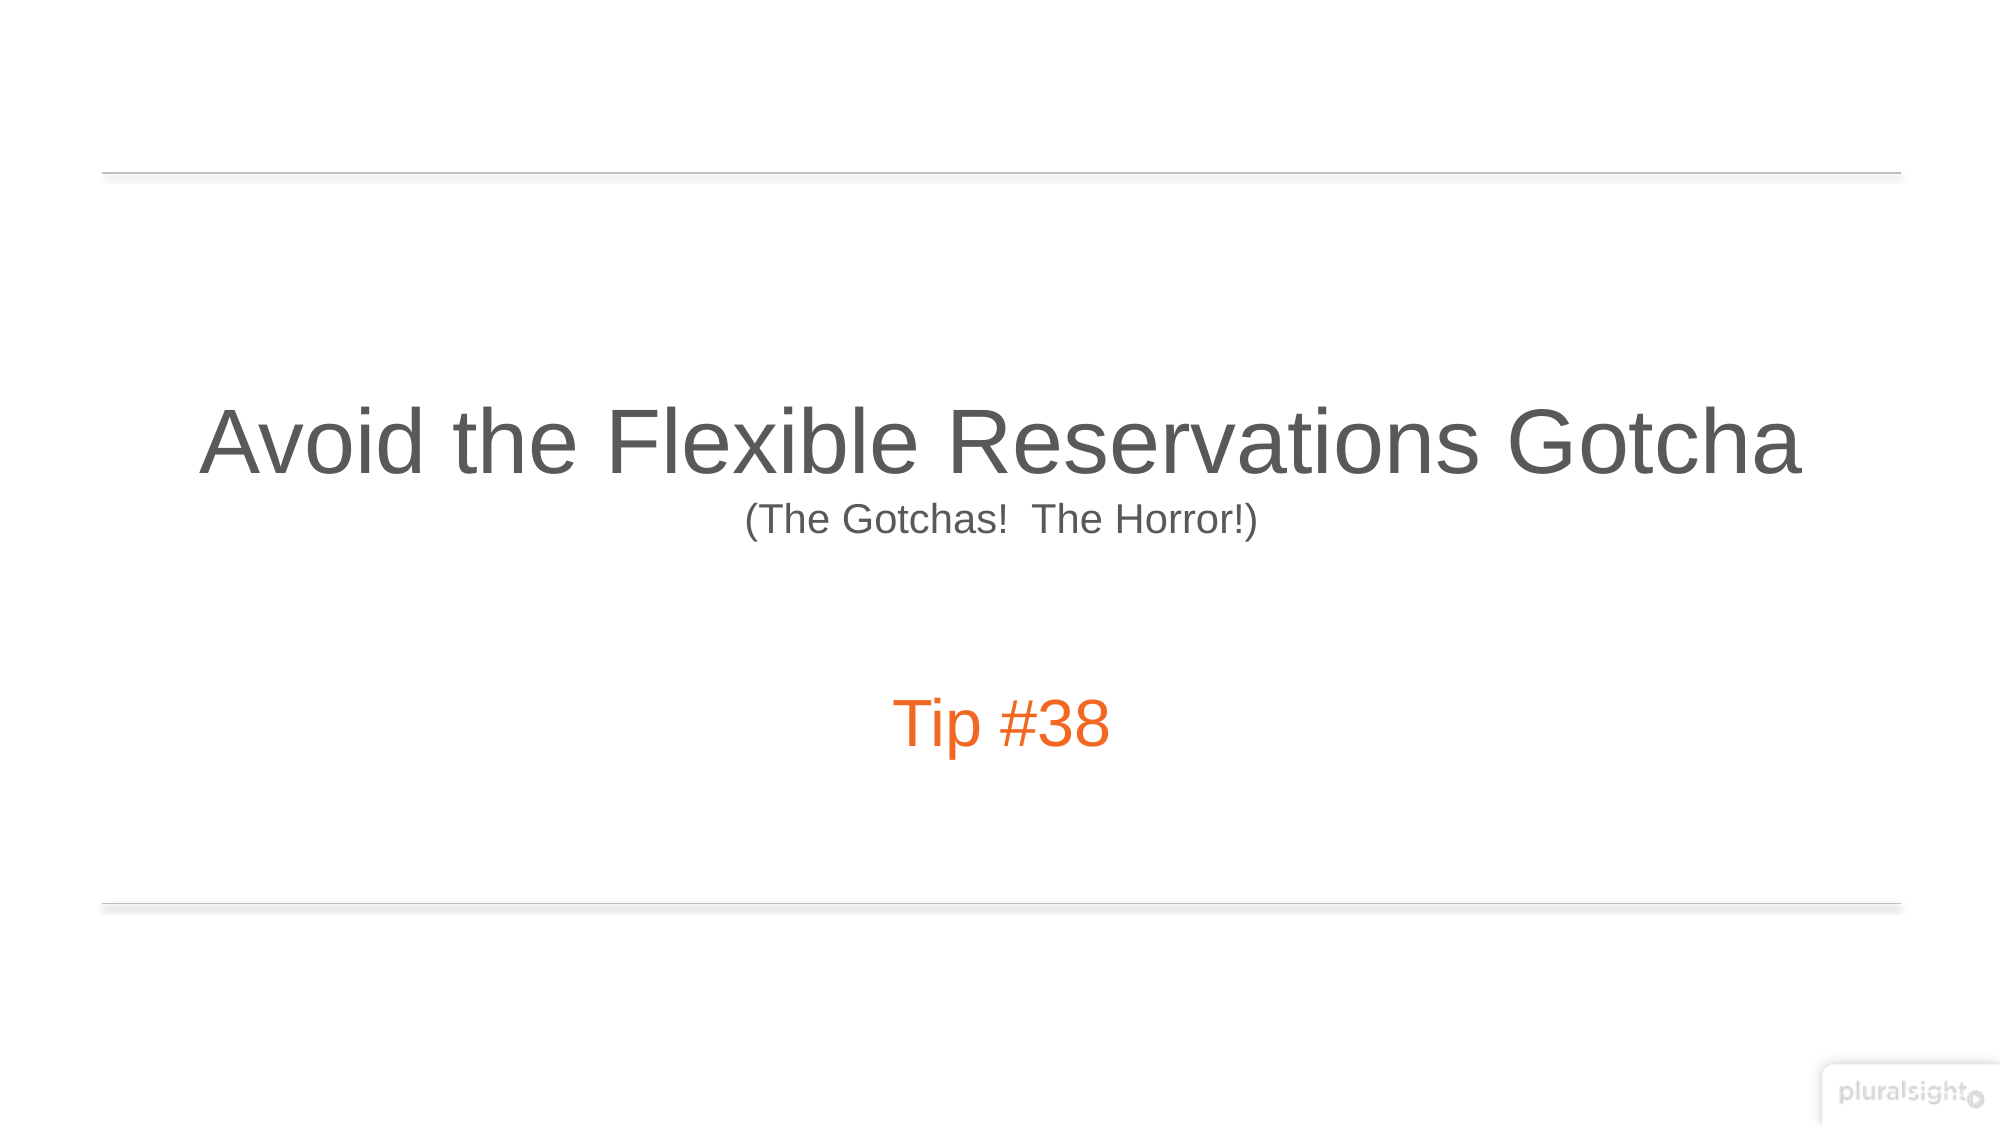

Avoid the Flexible Reservations Gotcha
(The Gotchas!  The Horror!)

Tip #38